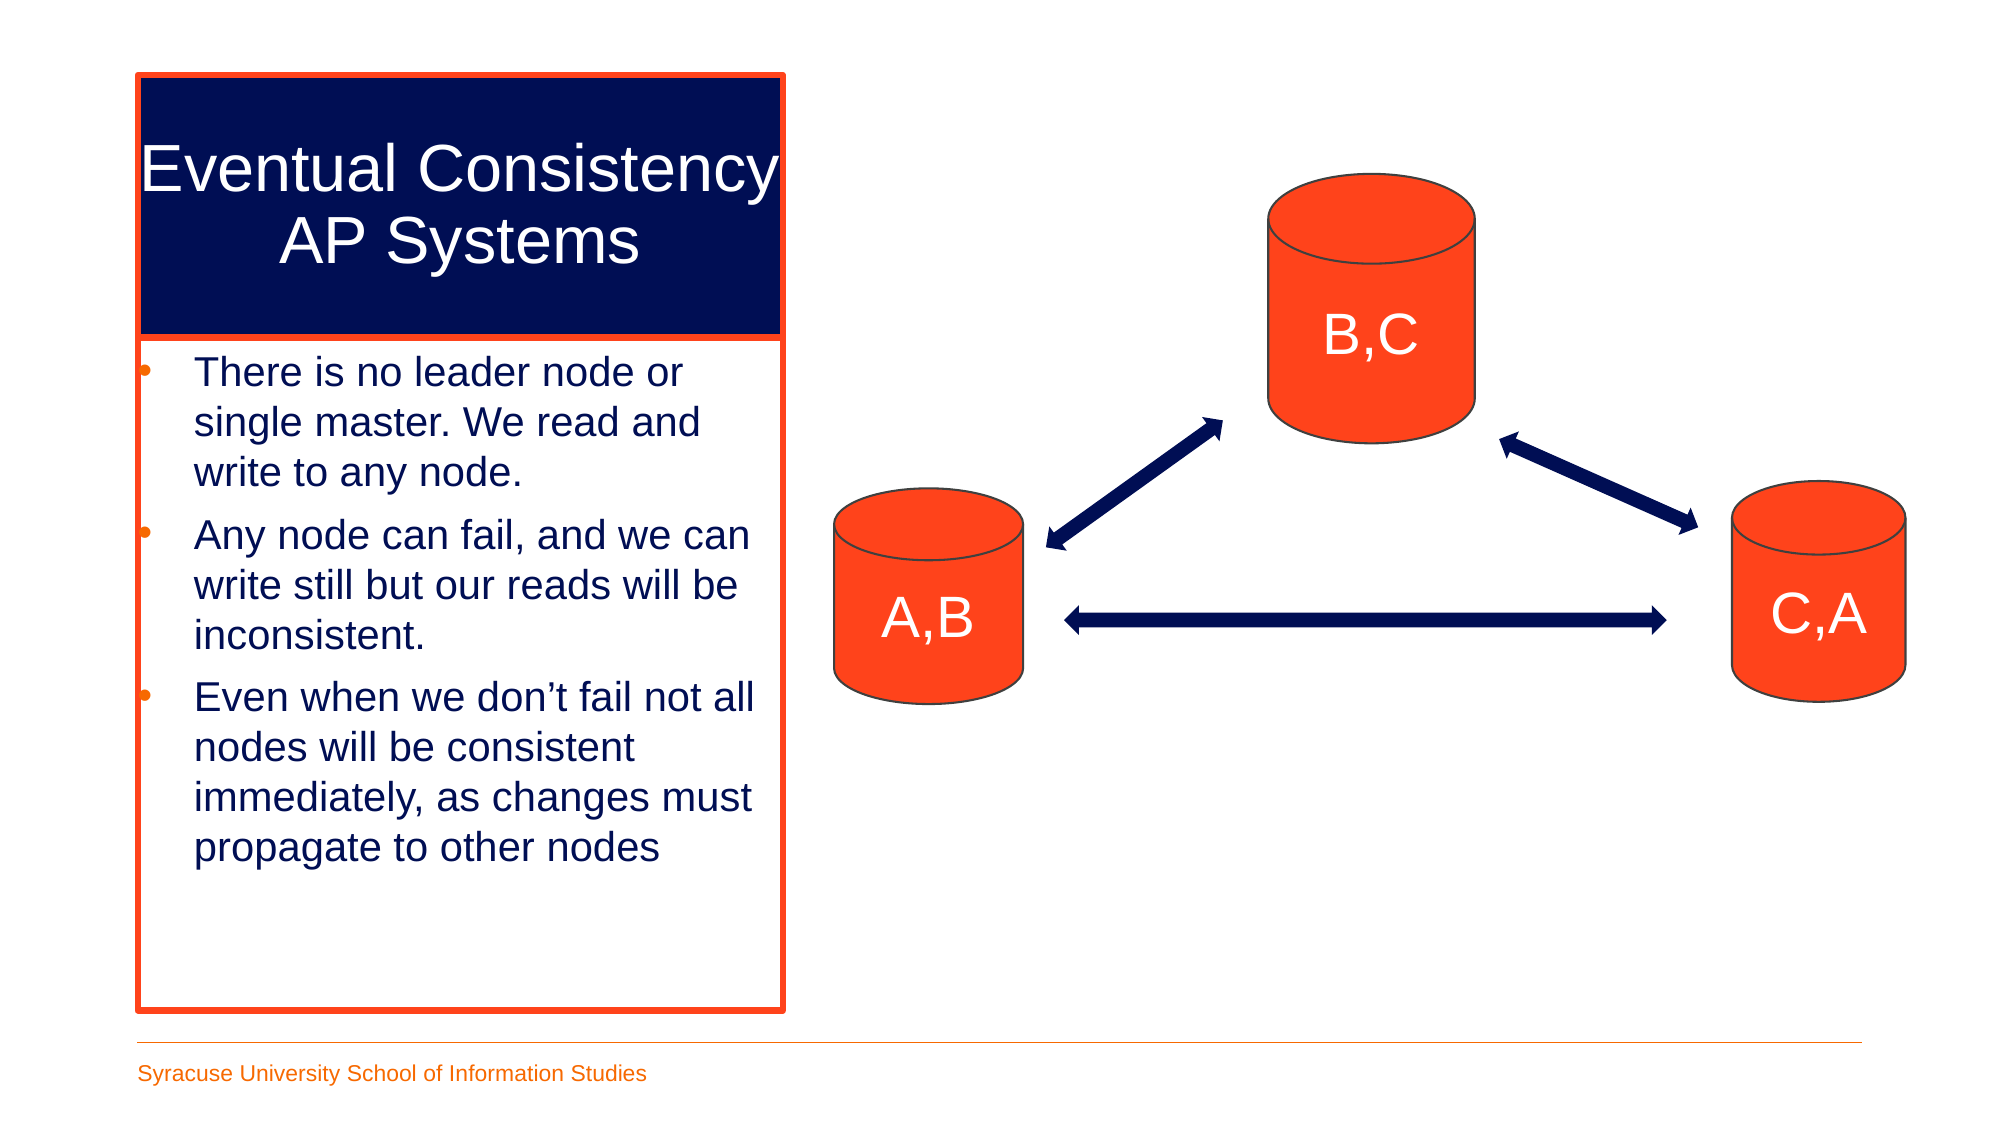

# Eventual Consistency AP Systems
B,C

There is no leader node or single master. We read and write to any node.
Any node can fail, and we can write still but our reads will be inconsistent.
Even when we don’t fail not all nodes will be consistent immediately, as changes must propagate to other nodes

C,A
A,B